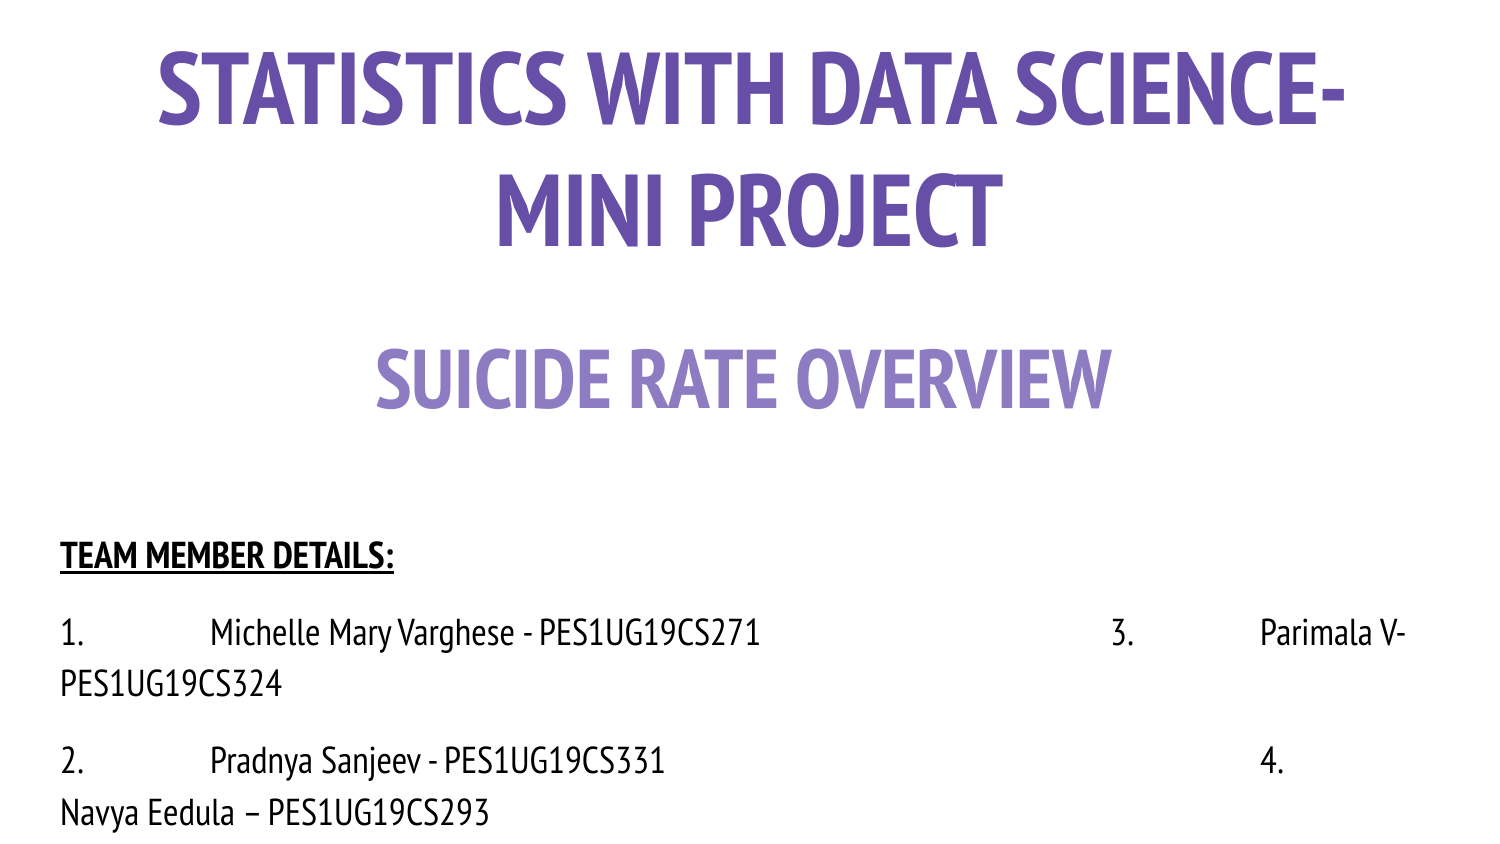

# STATISTICS WITH DATA SCIENCE- MINI PROJECT
SUICIDE RATE OVERVIEW
TEAM MEMBER DETAILS:
1. 	Michelle Mary Varghese - PES1UG19CS271			3. 	Parimala V- PES1UG19CS324
2. 	Pradnya Sanjeev - PES1UG19CS331				4. 	Navya Eedula – PES1UG19CS293